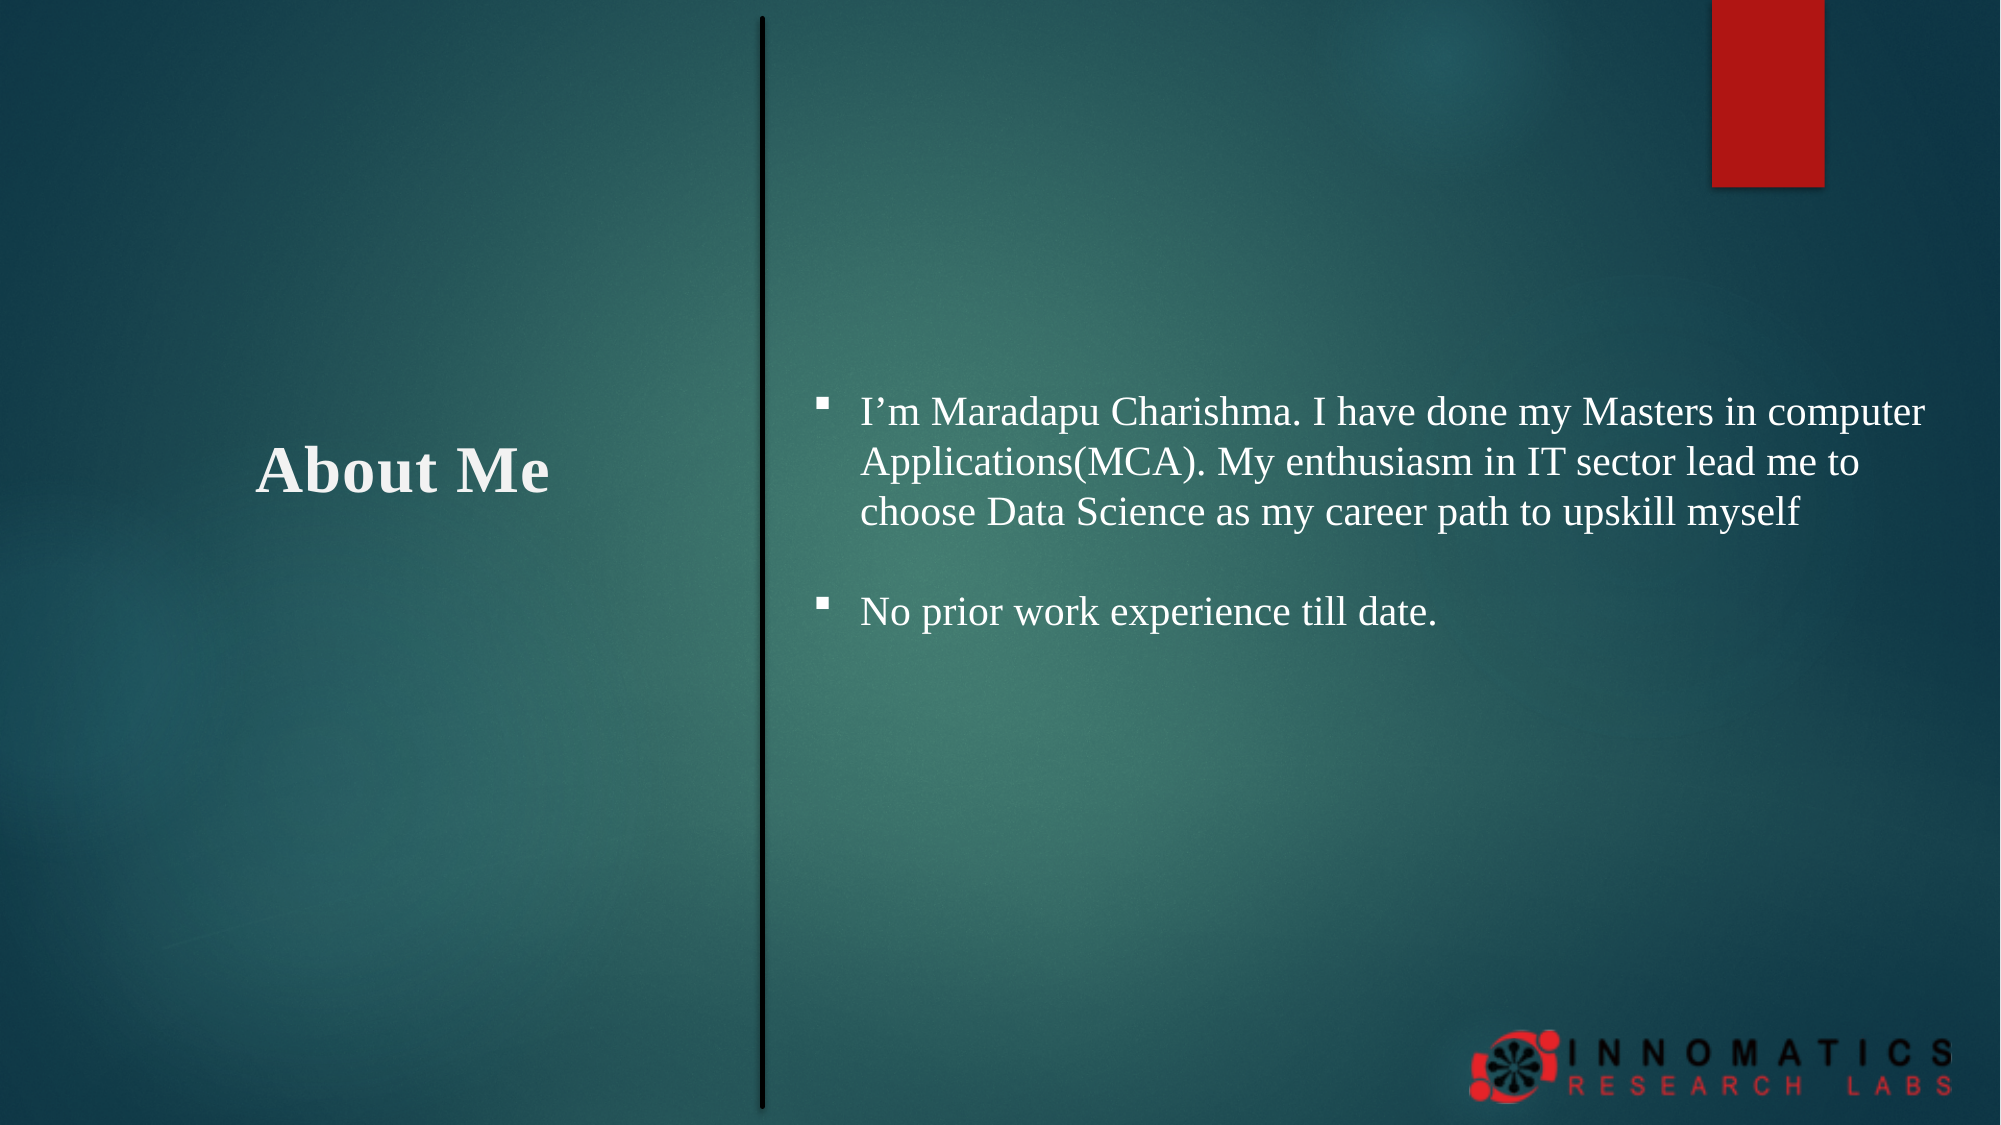

I’m Maradapu Charishma. I have done my Masters in computer Applications(MCA). My enthusiasm in IT sector lead me to  choose Data Science as my career path to upskill myself

No prior work experience till date.

About Me